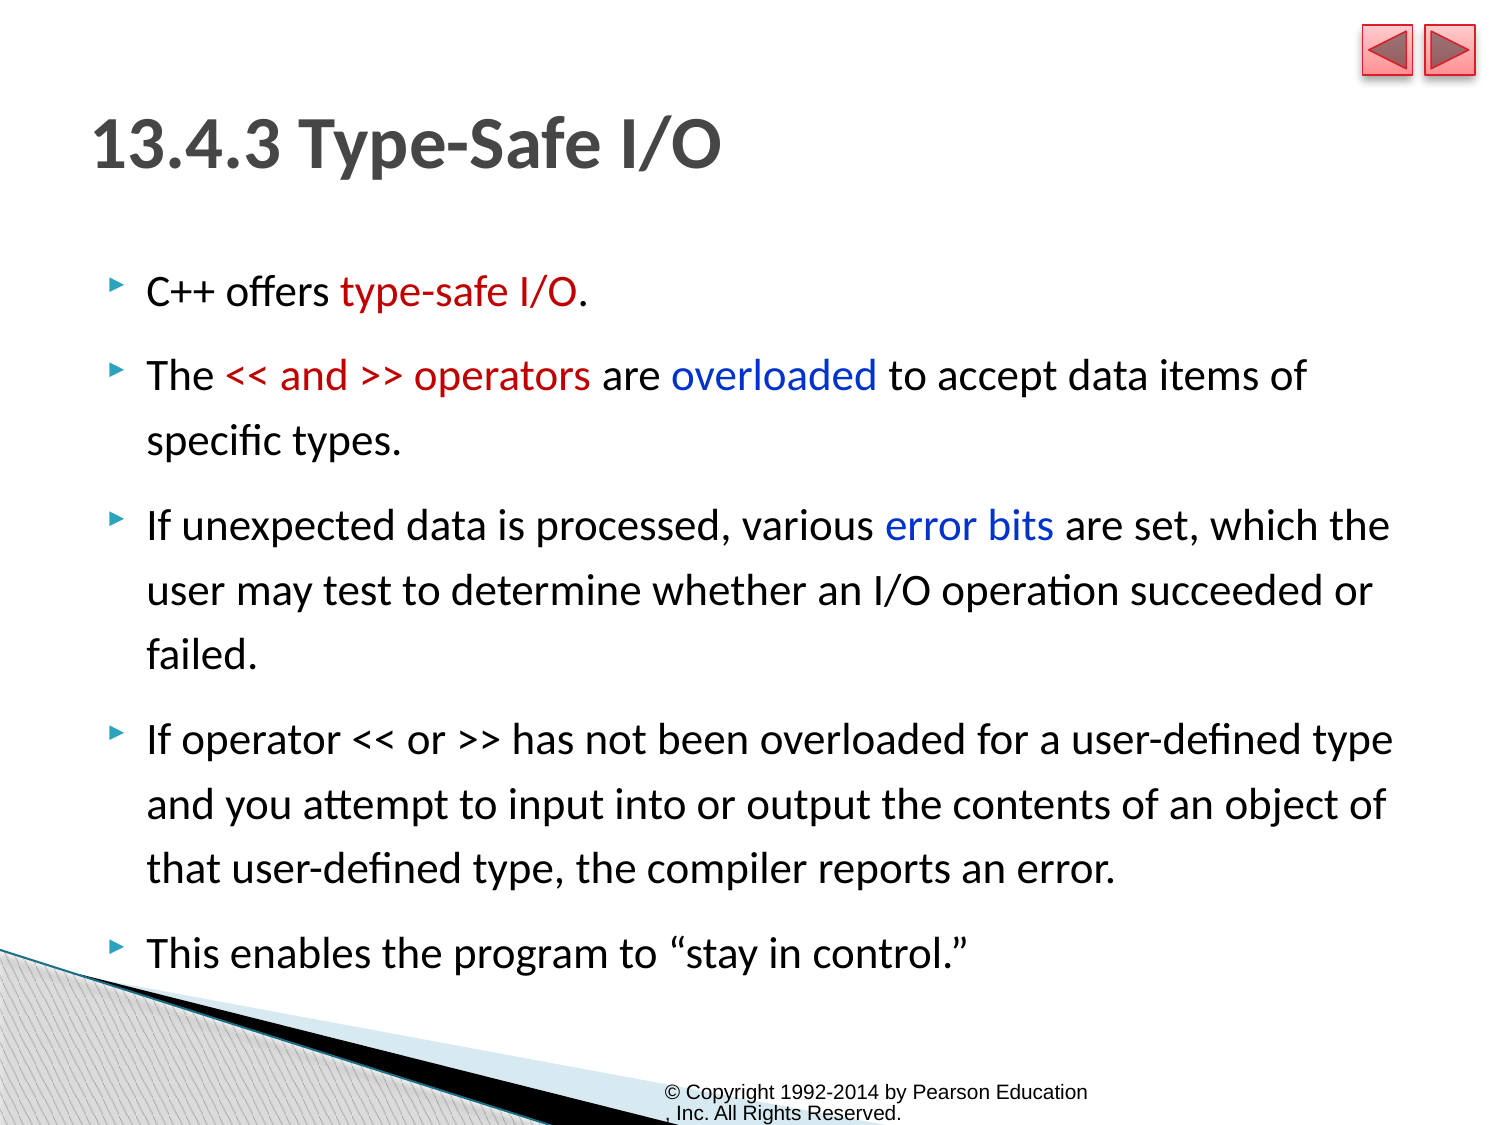

# 13.4.3 Type-Safe I/O
C++ offers type-safe I/O.
The << and >> operators are overloaded to accept data items of specific types.
If unexpected data is processed, various error bits are set, which the user may test to determine whether an I/O operation succeeded or failed.
If operator << or >> has not been overloaded for a user-defined type and you attempt to input into or output the contents of an object of that user-defined type, the compiler reports an error.
This enables the program to “stay in control.”
© Copyright 1992-2014 by Pearson Education, Inc. All Rights Reserved.